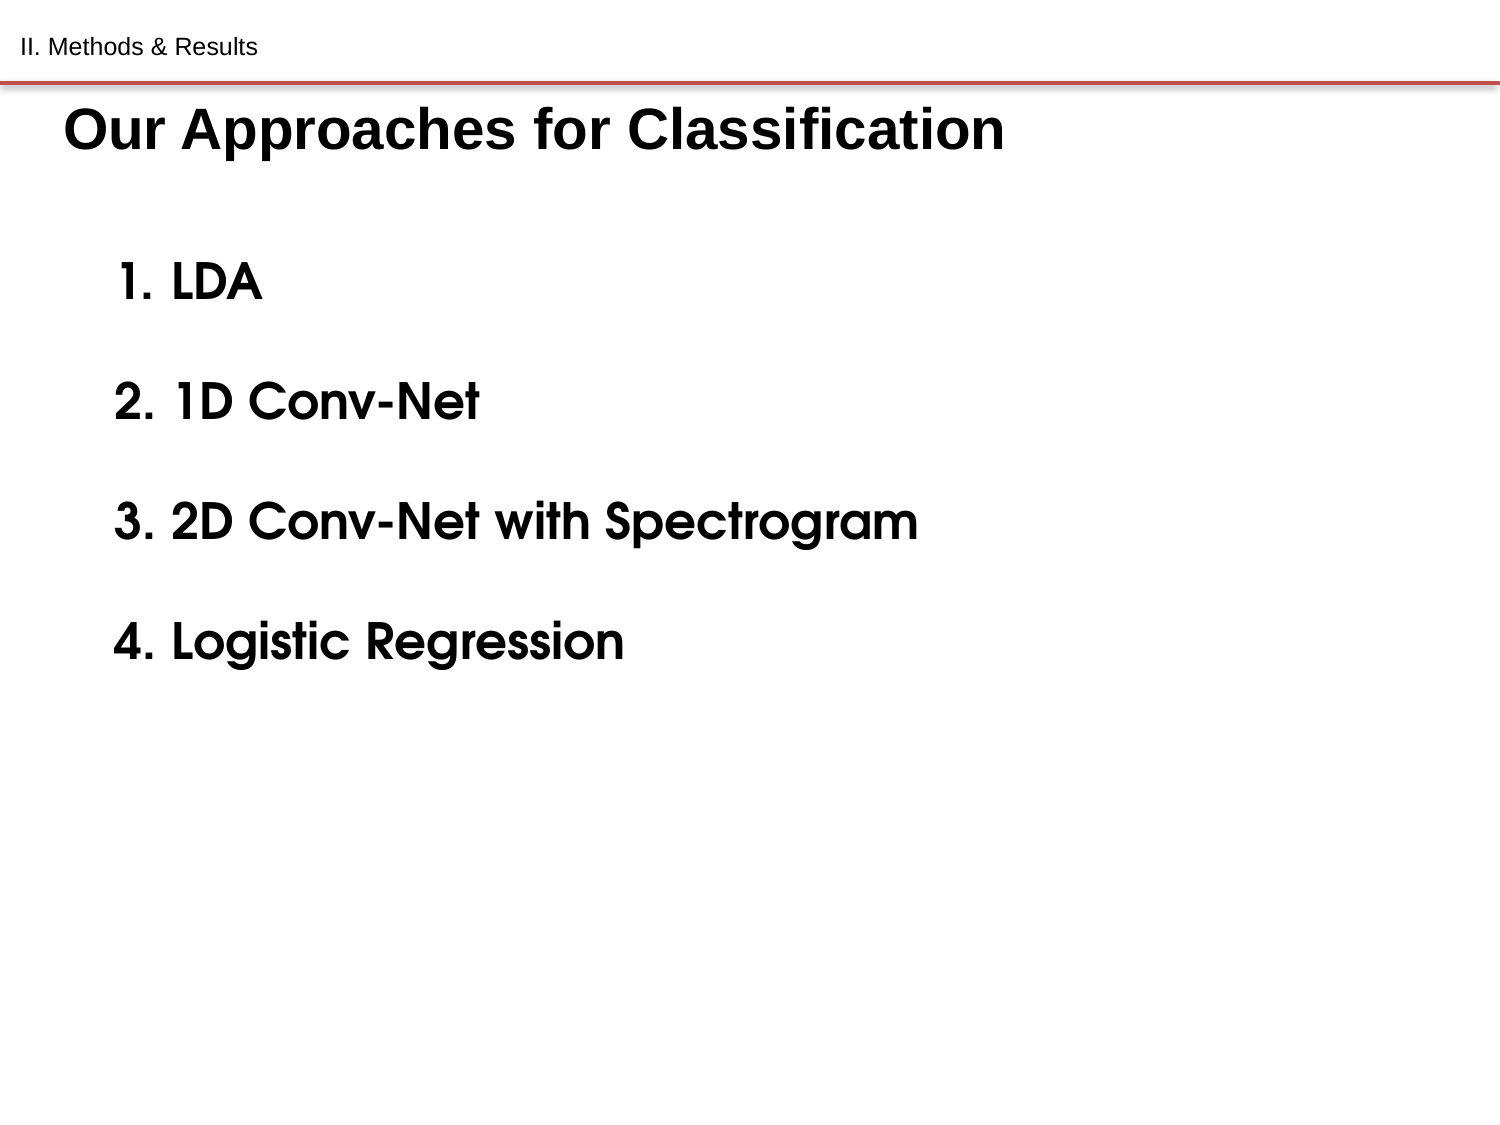

II. Methods & Results
Our Approaches for Classification
LDA

1D Conv-Net

2D Conv-Net with Spectrogram

Logistic Regression